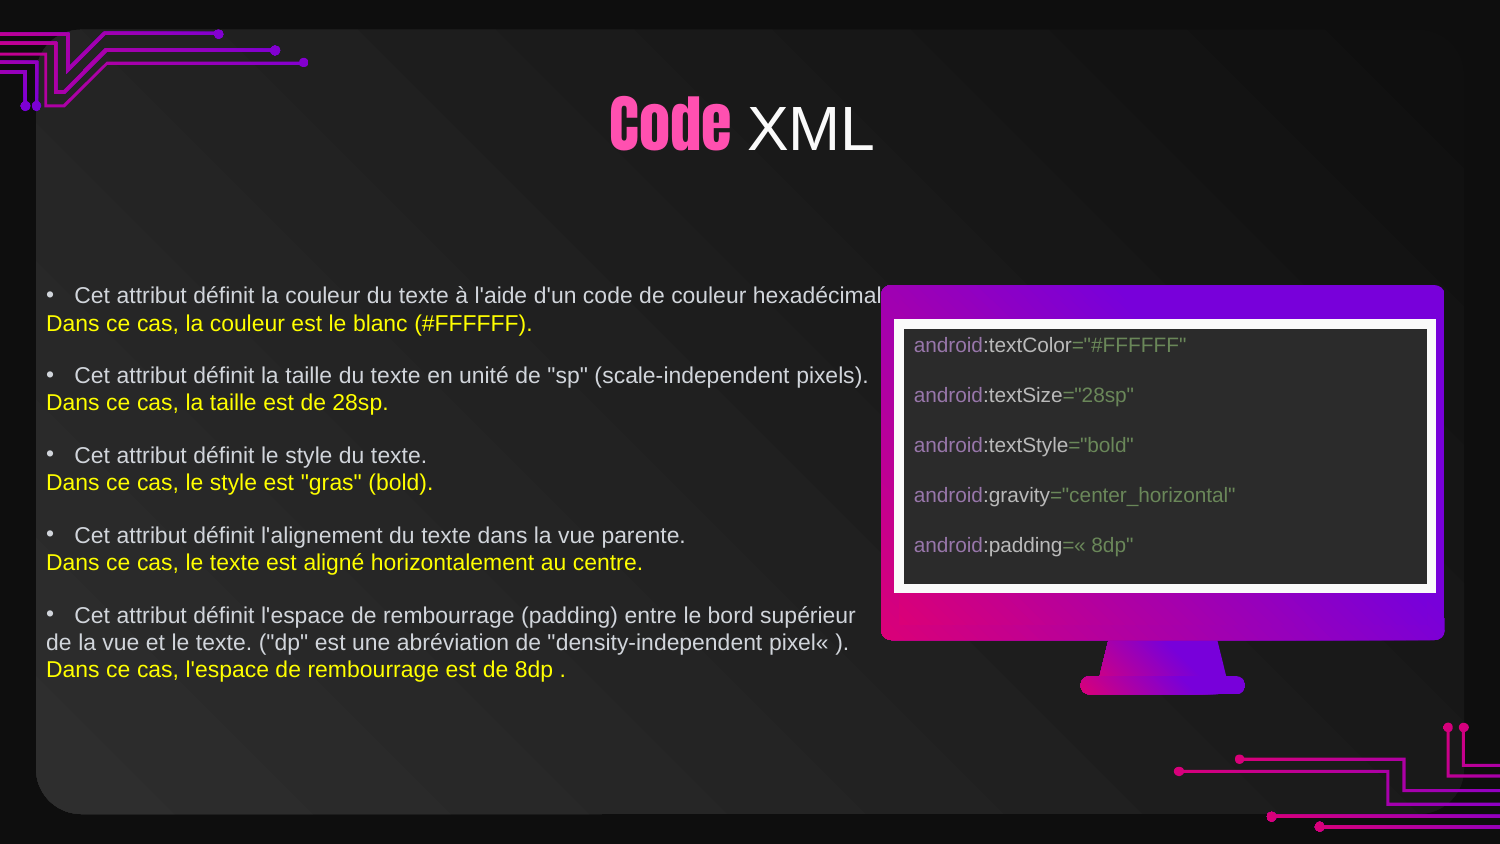

# Code XML
Cet attribut définit la couleur du texte à l'aide d'un code de couleur hexadécimale.
Dans ce cas, la couleur est le blanc (#FFFFFF).

Cet attribut définit la taille du texte en unité de "sp" (scale-independent pixels).
Dans ce cas, la taille est de 28sp.
Cet attribut définit le style du texte.
Dans ce cas, le style est "gras" (bold).
Cet attribut définit l'alignement du texte dans la vue parente.
Dans ce cas, le texte est aligné horizontalement au centre.
Cet attribut définit l'espace de rembourrage (padding) entre le bord supérieur
de la vue et le texte. ("dp" est une abréviation de "density-independent pixel« ).
Dans ce cas, l'espace de rembourrage est de 8dp .

android:textColor="#FFFFFF"
android:textSize="28sp"
android:textStyle="bold"
android:gravity="center_horizontal"
android:padding=« 8dp"